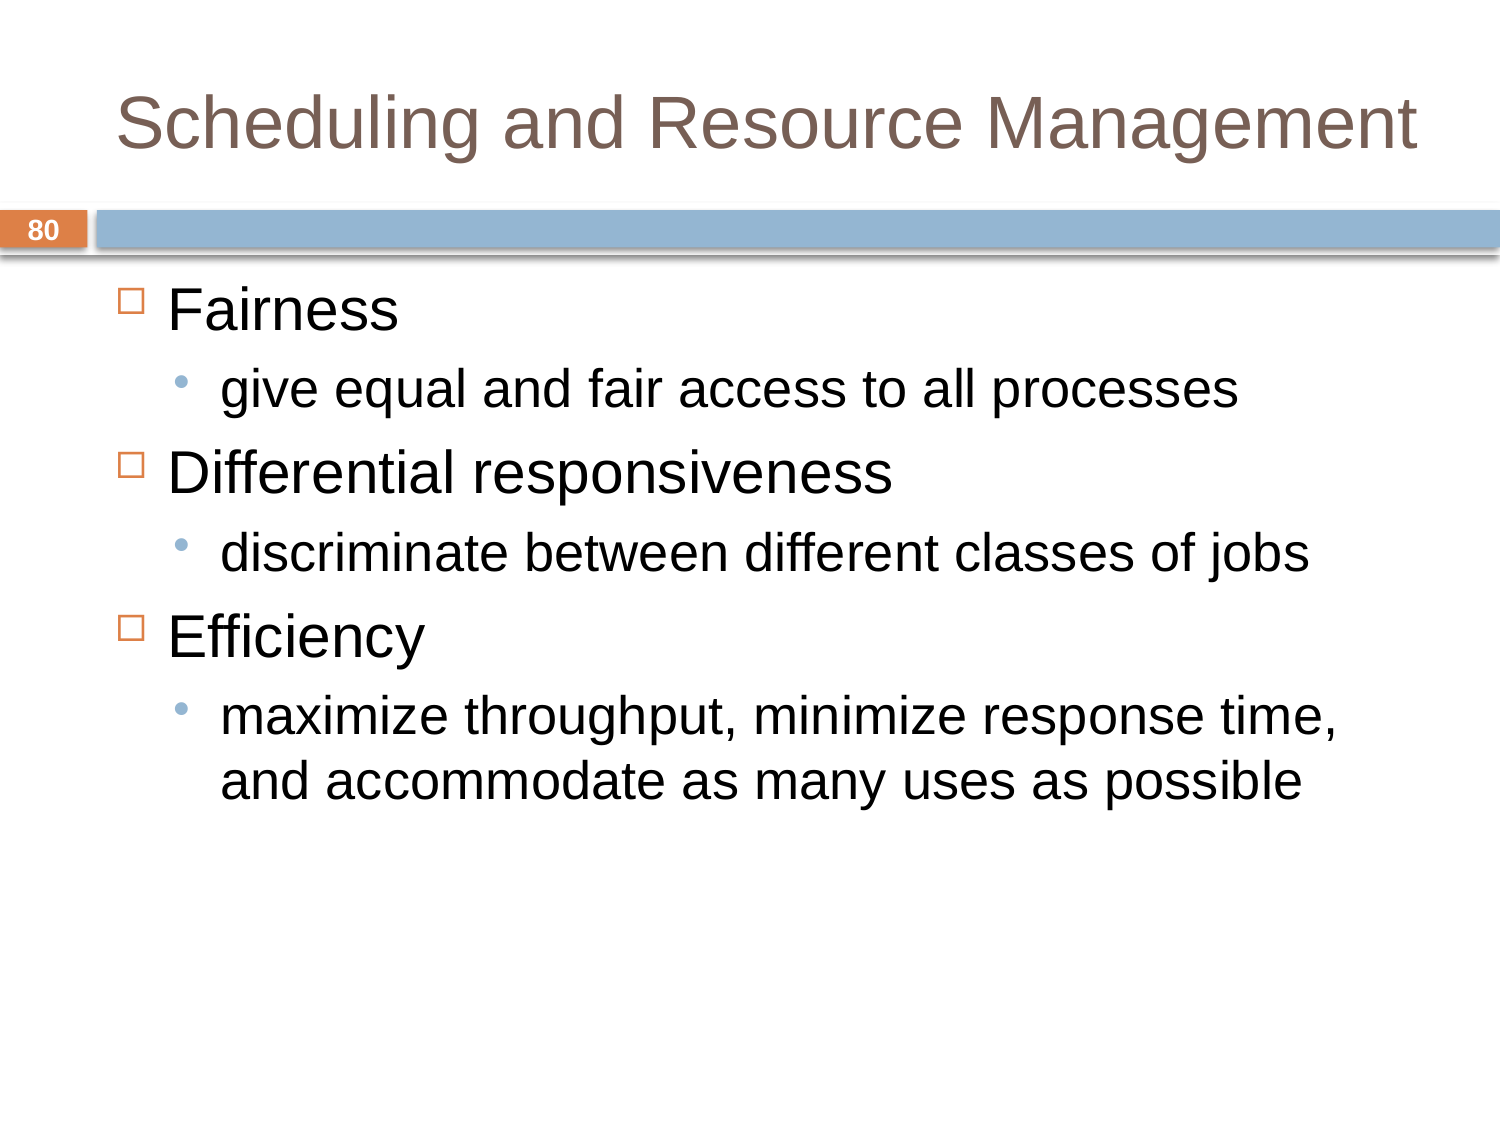

# Scheduling and Resource Management
80
Fairness
give equal and fair access to all processes
Differential responsiveness
discriminate between different classes of jobs
Efficiency
maximize throughput, minimize response time, and accommodate as many uses as possible